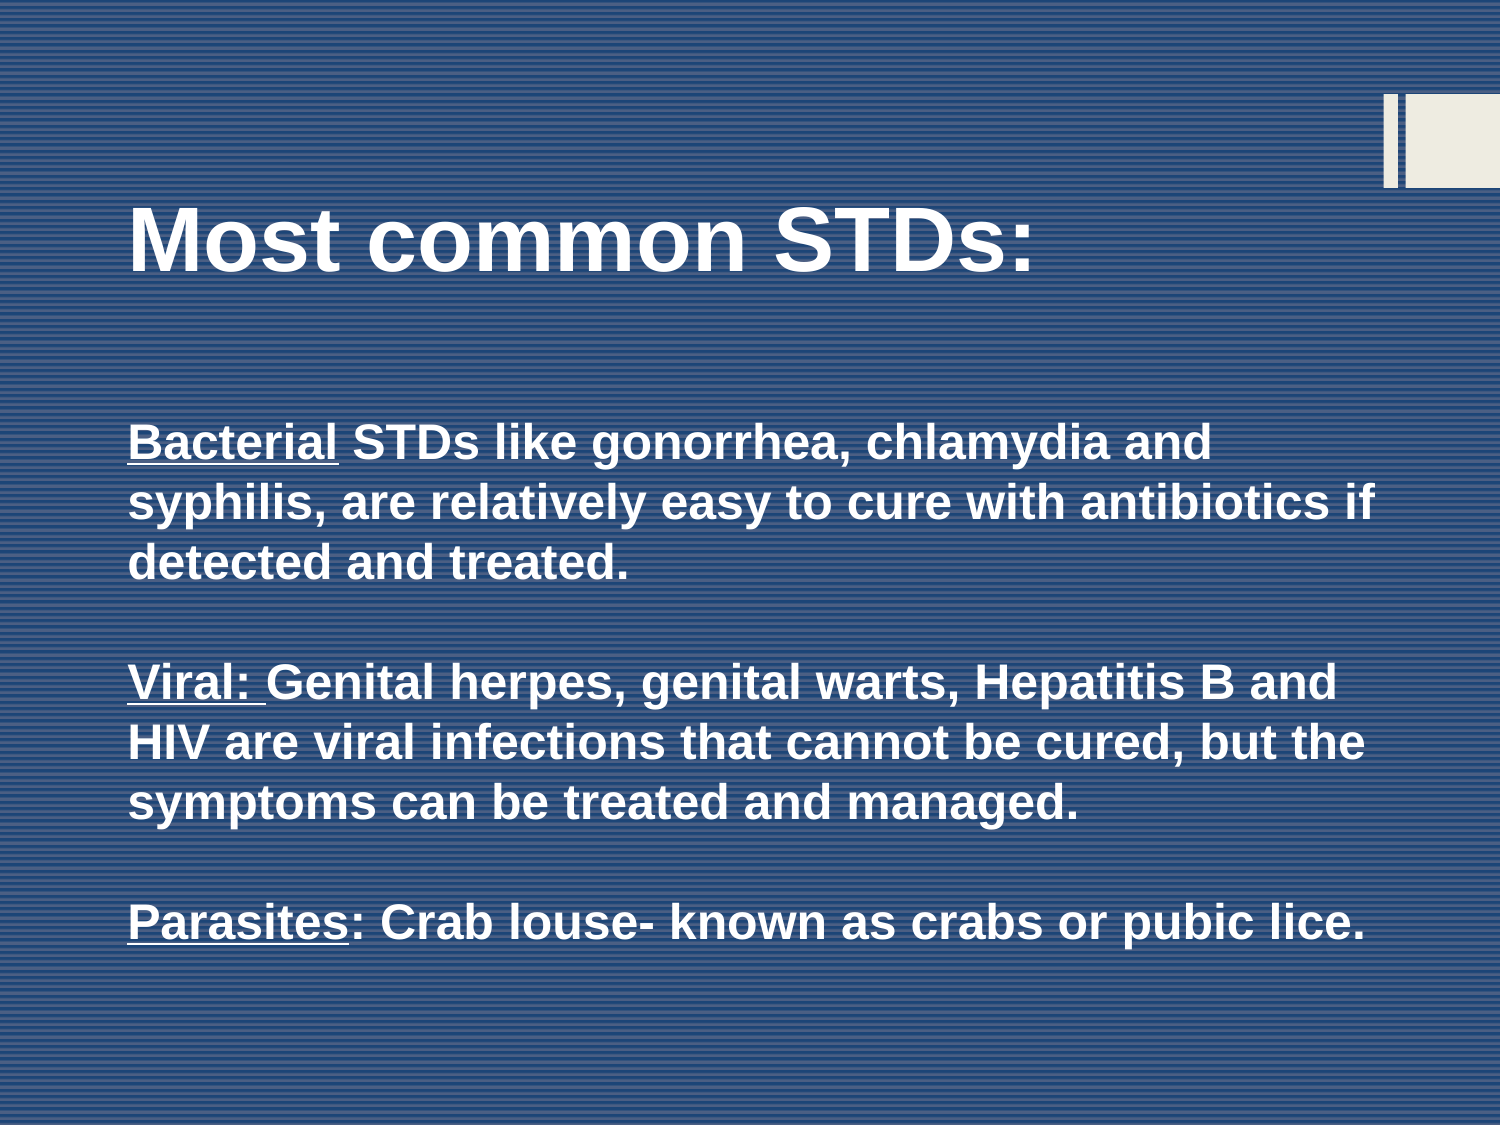

Most common STDs:

Bacterial STDs like gonorrhea, chlamydia and syphilis, are relatively easy to cure with antibiotics if detected and treated.

Viral: Genital herpes, genital warts, Hepatitis B and HIV are viral infections that cannot be cured, but the symptoms can be treated and managed.

Parasites: Crab louse- known as crabs or pubic lice.